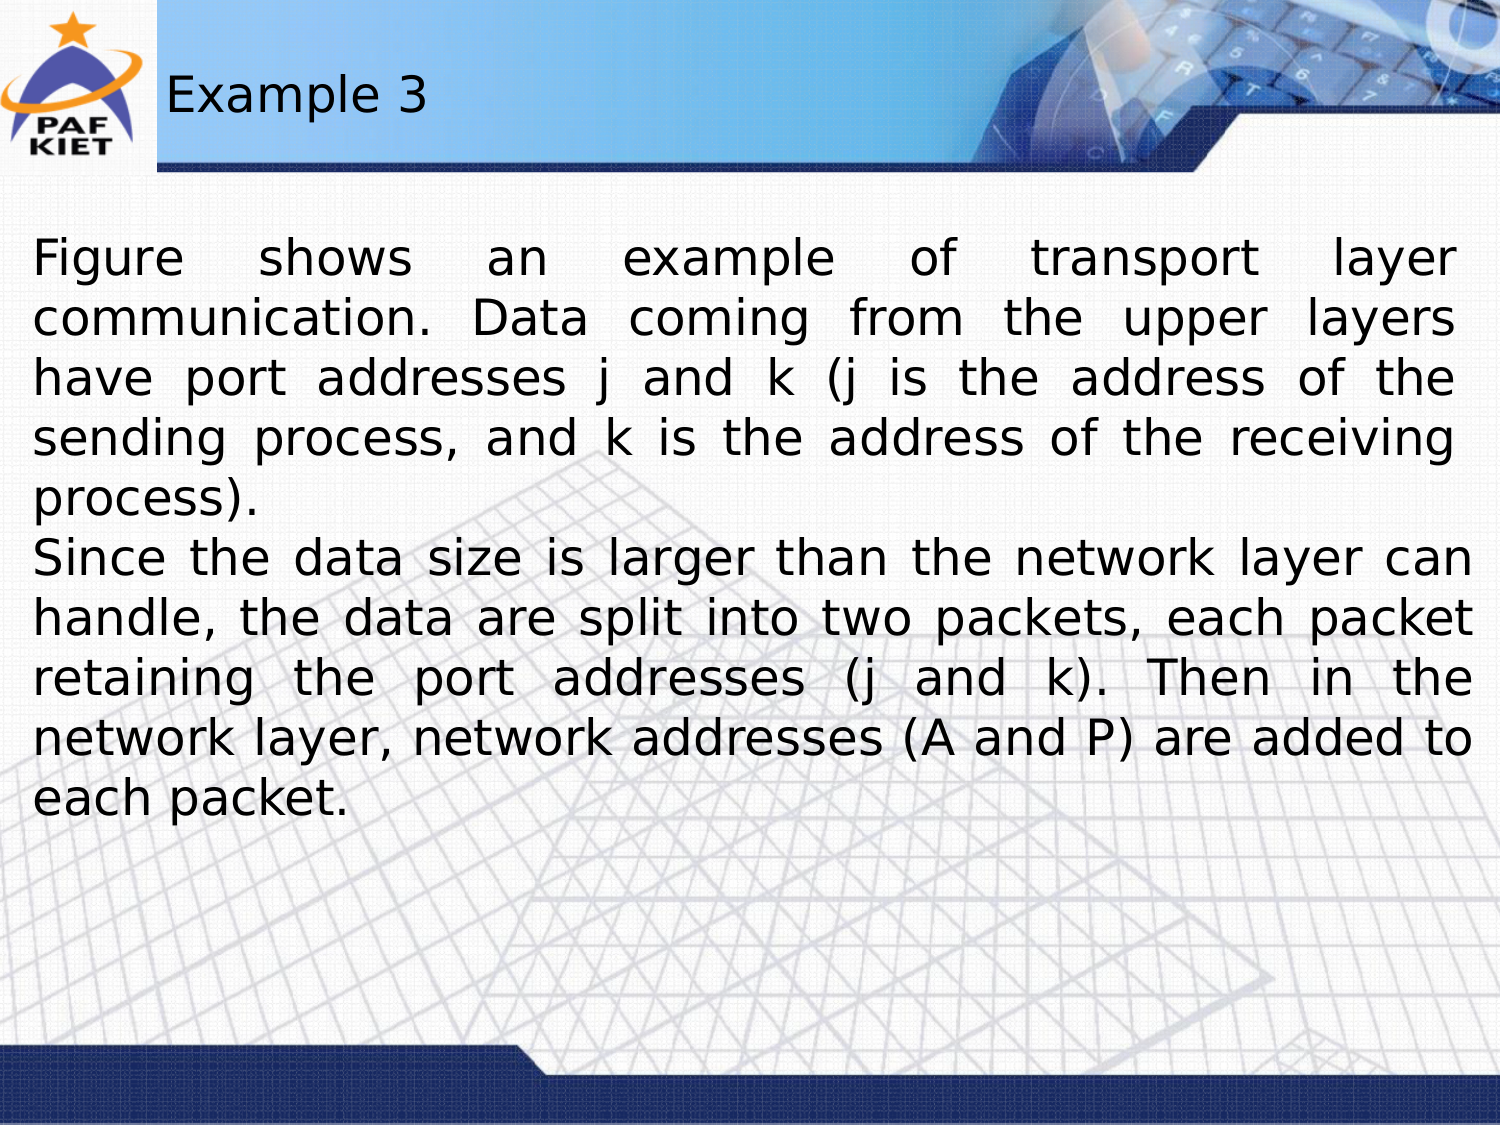

# Example 3
Figure shows an example of transport layer communication. Data coming from the upper layers have port addresses j and k (j is the address of the sending process, and k is the address of the receiving process).
Since the data size is larger than the network layer can handle, the data are split into two packets, each packet retaining the port addresses (j and k). Then in the network layer, network addresses (A and P) are added to each packet.